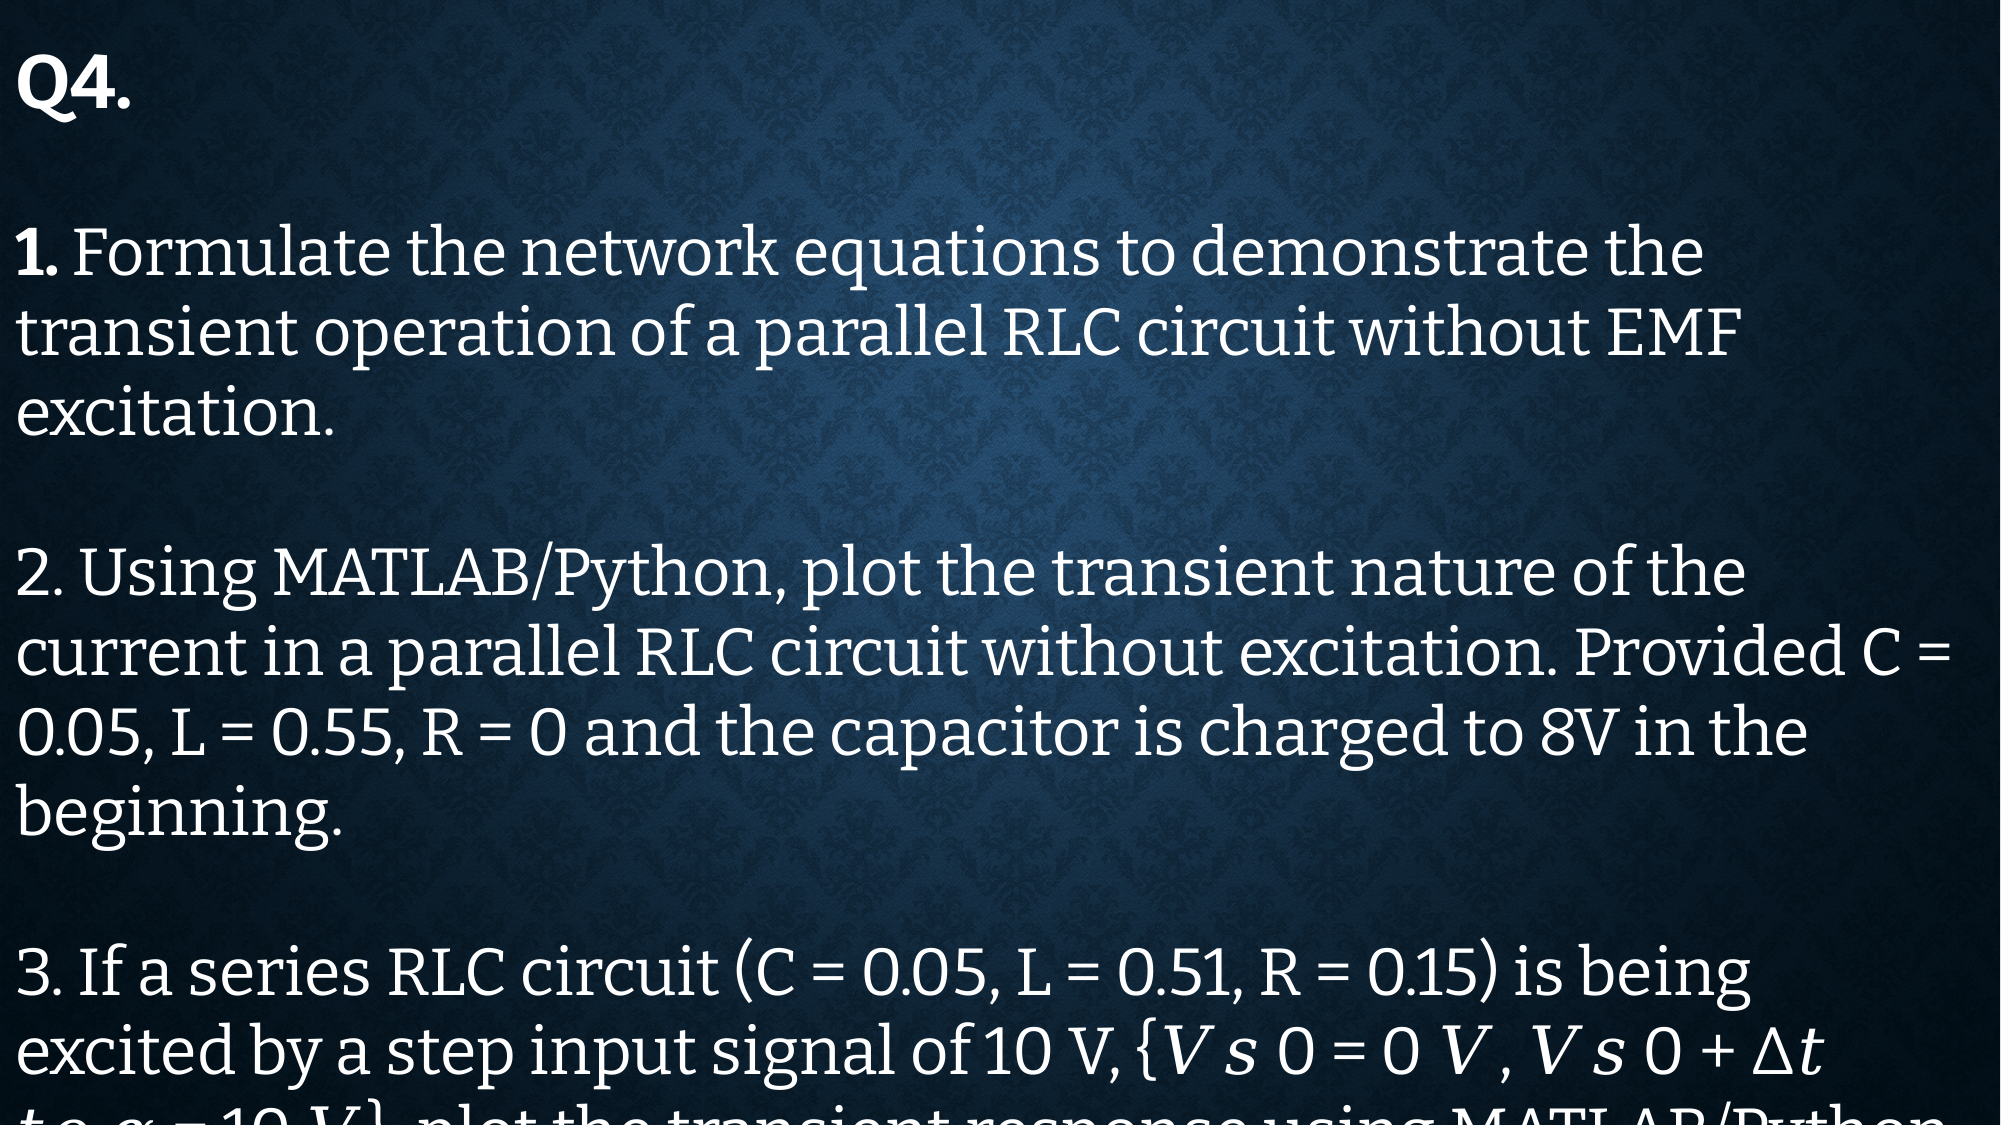

Q4.

1. Formulate the network equations to demonstrate the transient operation of a parallel RLC circuit without EMF excitation.

2. Using MATLAB/Python, plot the transient nature of the current in a parallel RLC circuit without excitation. Provided C = 0.05, L = 0.55, R = 0 and the capacitor is charged to 8V in the beginning.

3. If a series RLC circuit (C = 0.05, L = 0.51, R = 0.15) is being excited by a step input signal of 10 V, {𝑉𝑠 0 = 0 𝑉, 𝑉𝑠 0 + Δ𝑡 𝑡𝑜 𝛼 = 10 𝑉}, plot the transient response using MATLAB/Python.